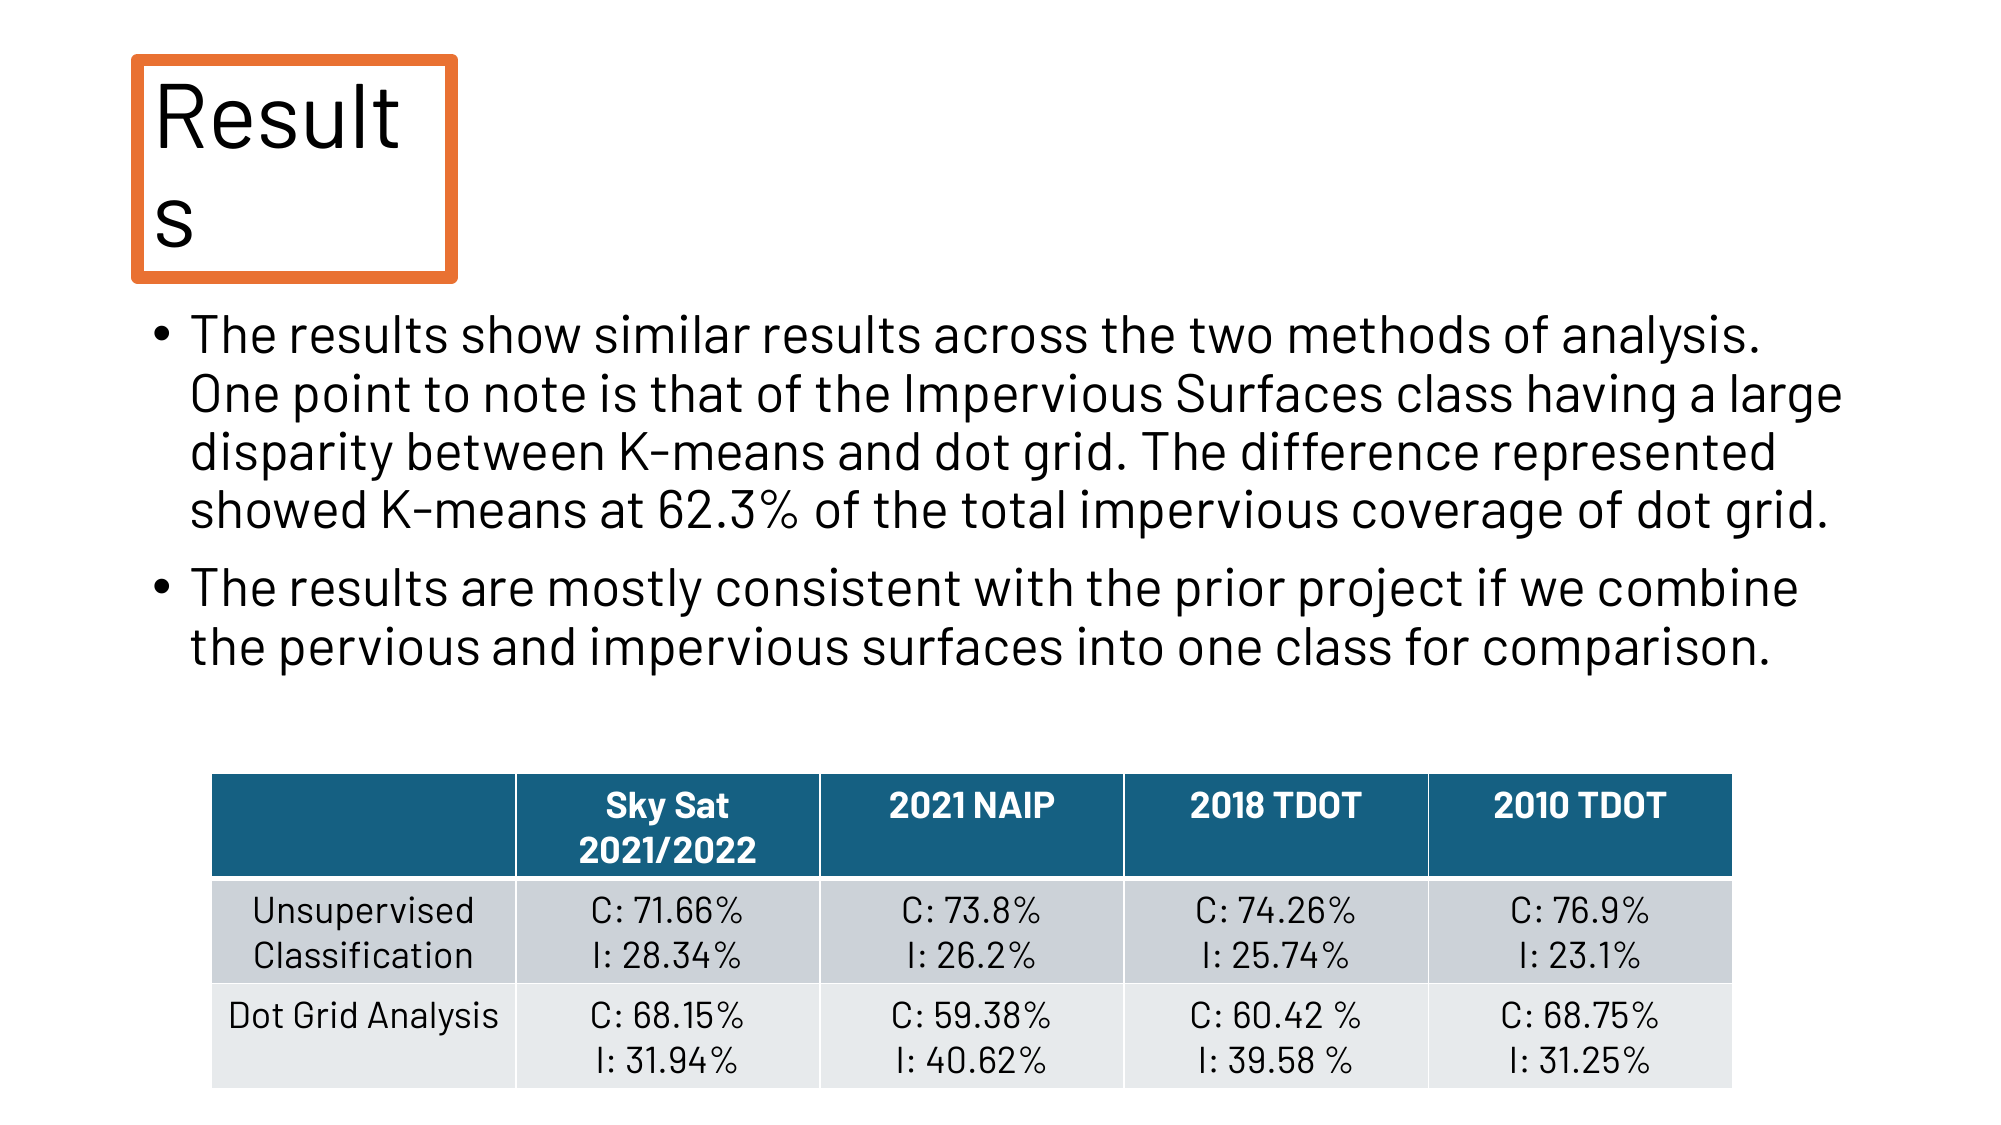

# Results
The results show similar results across the two methods of analysis. One point to note is that of the Impervious Surfaces class having a large disparity between K-means and dot grid. The difference represented showed K-means at 62.3% of the total impervious coverage of dot grid.
The results are mostly consistent with the prior project if we combine the pervious and impervious surfaces into one class for comparison.

|  | Sky Sat 2021/2022 | 2021 NAIP | 2018 TDOT | 2010 TDOT |
| --- | --- | --- | --- | --- |
| Unsupervised Classification | C: 71.66% I: 28.34% | C: 73.8% I: 26.2% | C: 74.26% I: 25.74% | C: 76.9% I: 23.1% |
| Dot Grid Analysis | C: 68.15% I: 31.94% | C: 59.38% I: 40.62% | C: 60.42 % I: 39.58 % | C: 68.75% I: 31.25% |